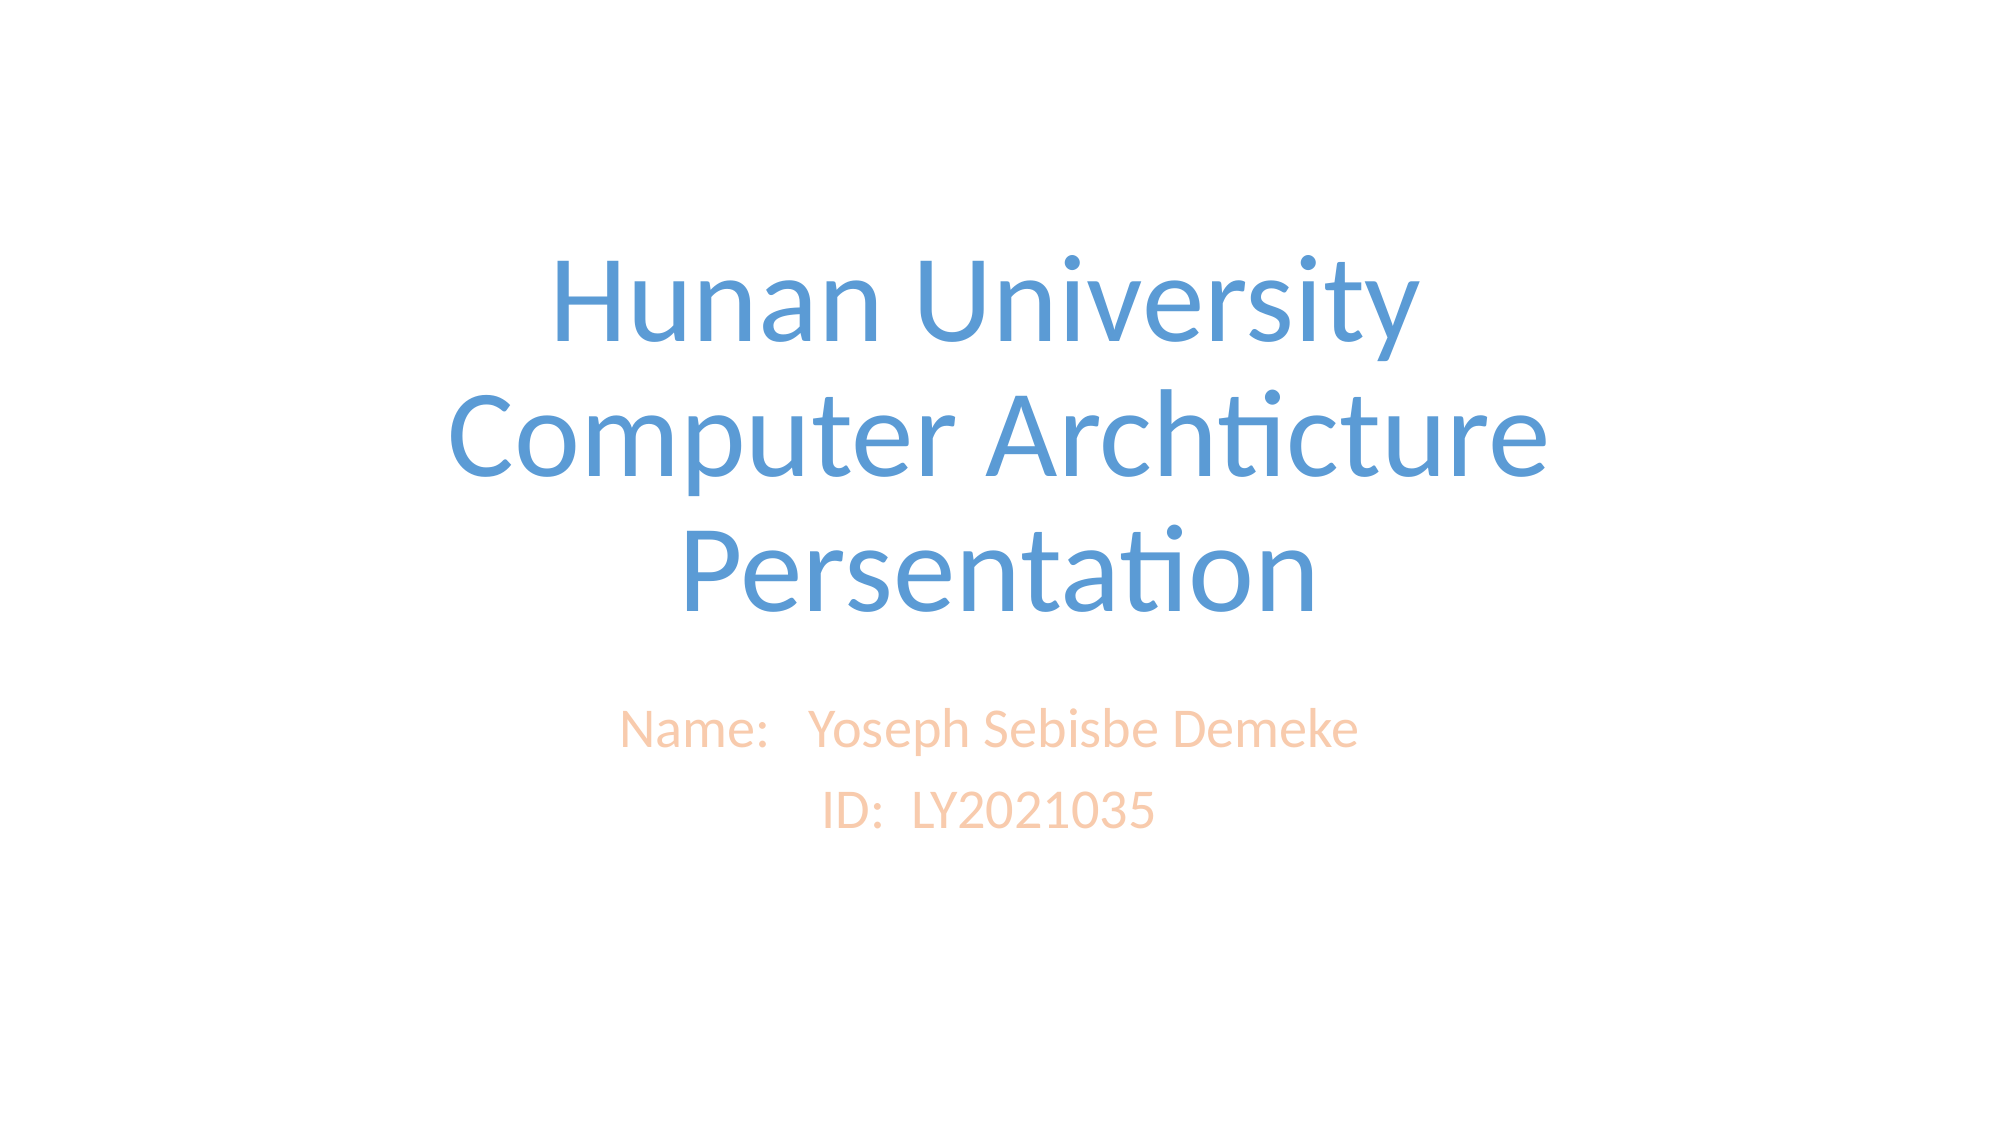

# Hunan University Computer Archticture Persentation
Name:   Yoseph Sebisbe Demeke
ID:  LY2021035